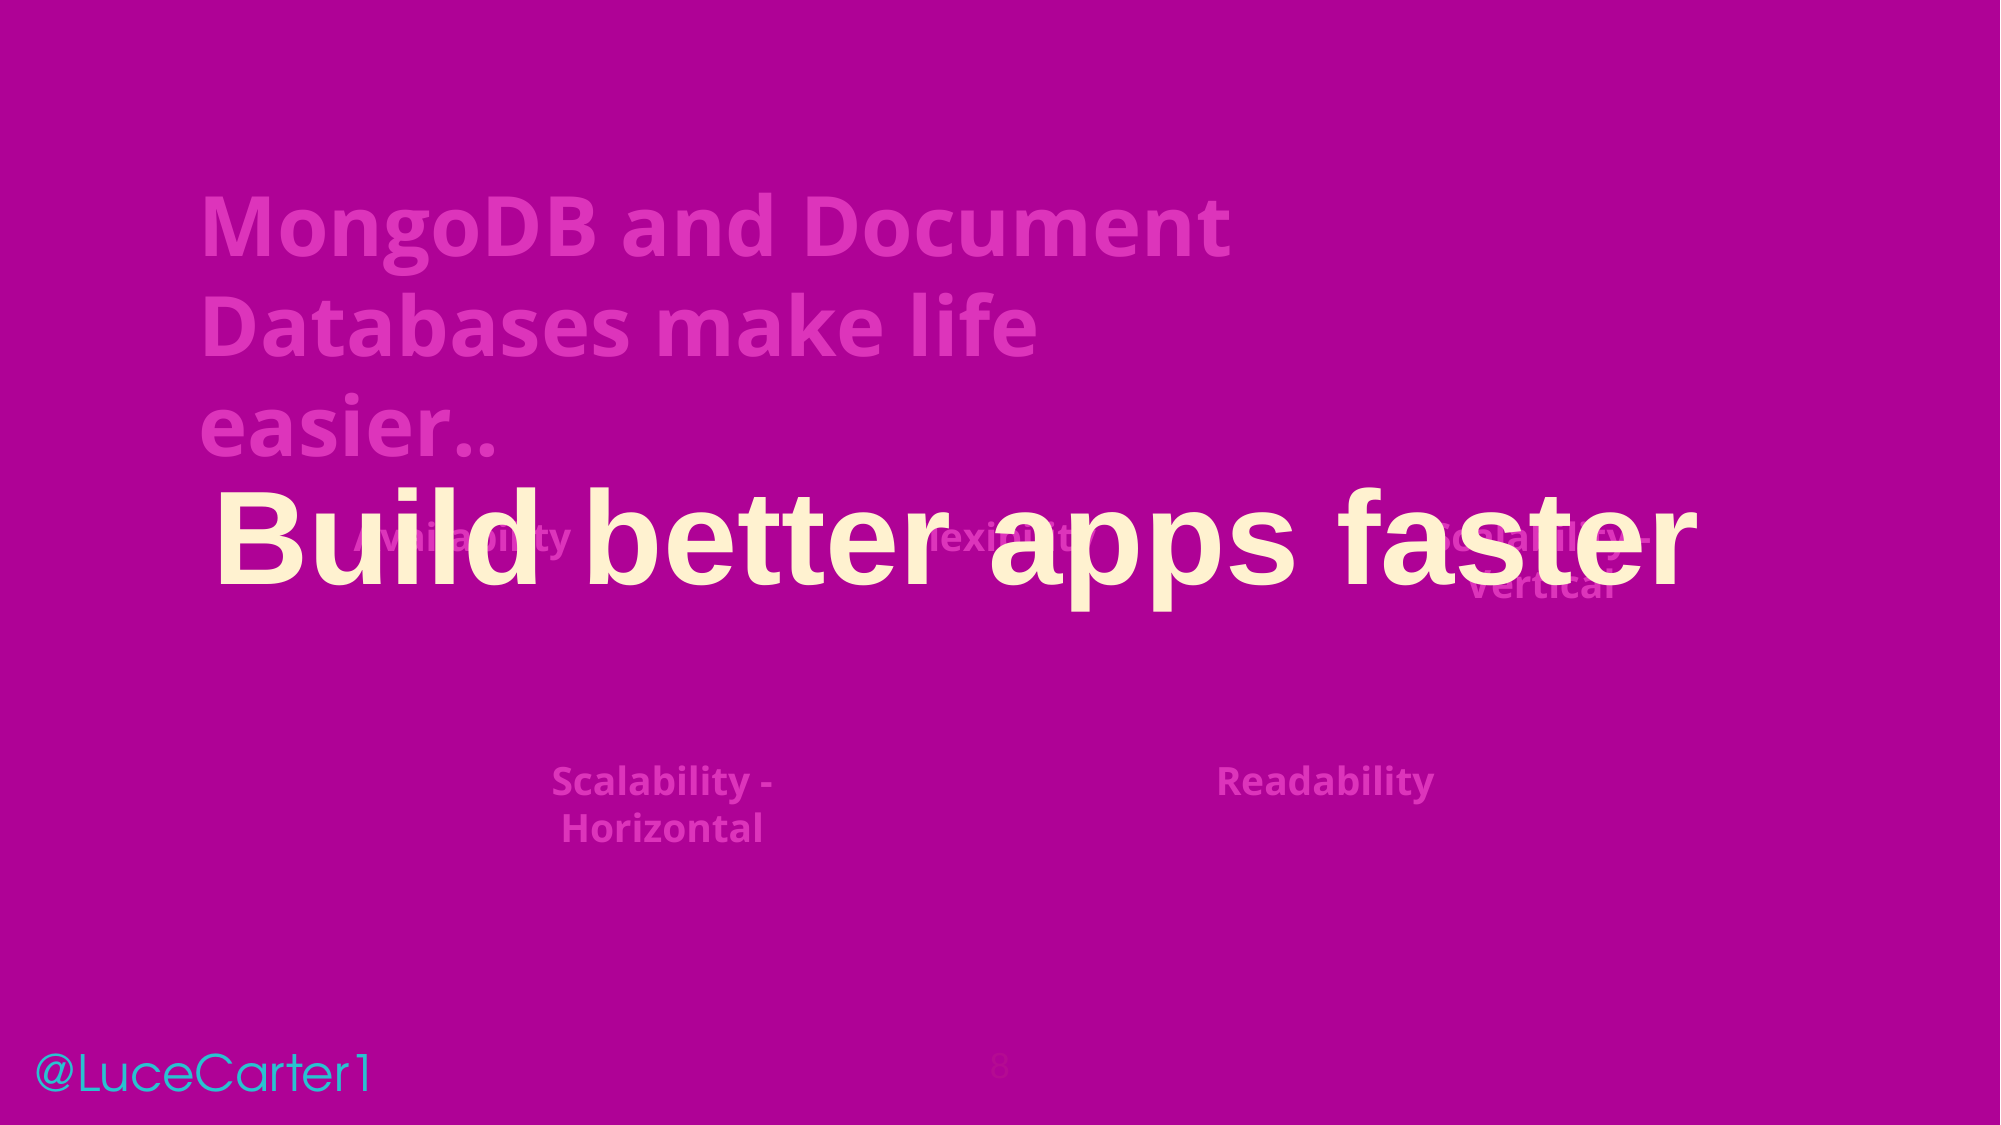

# MongoDB and Document Databases make life easier..
Build better apps faster

Availability
Flexibility
Scalability - Vertical
Scalability - Horizontal
Readability
8
@LuceCarter1​